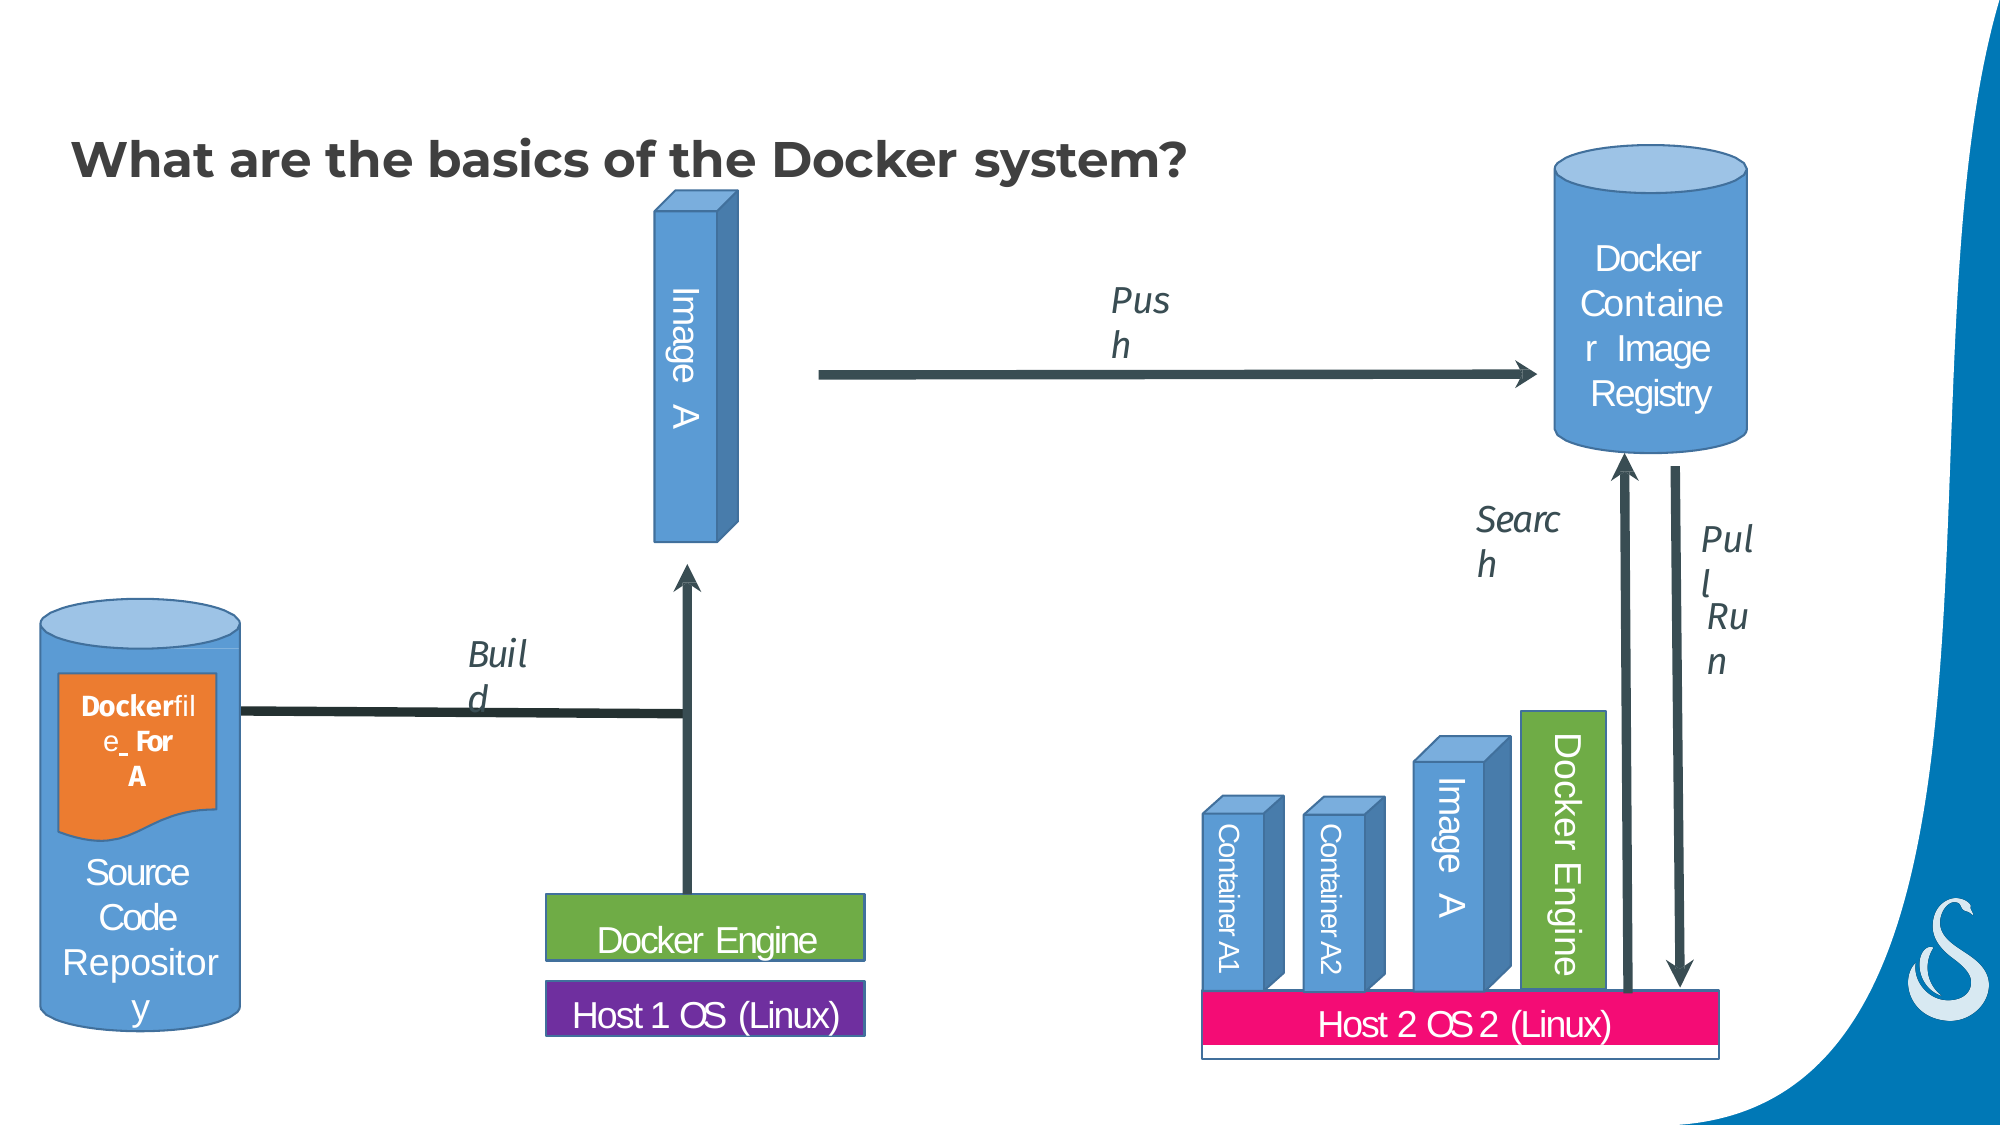

# What are the basics of the Docker system?

Docker  Container  Image  Registry
Push
Image  A

Search
Pull

Run

Build

Dockerfile  For
A

Docker Engine

Image  A

Container A1
Container A2
Source  Code  Repository
Docker Engine
Host 1 OS (Linux)

Host 2 OS 2 (Linux)
46